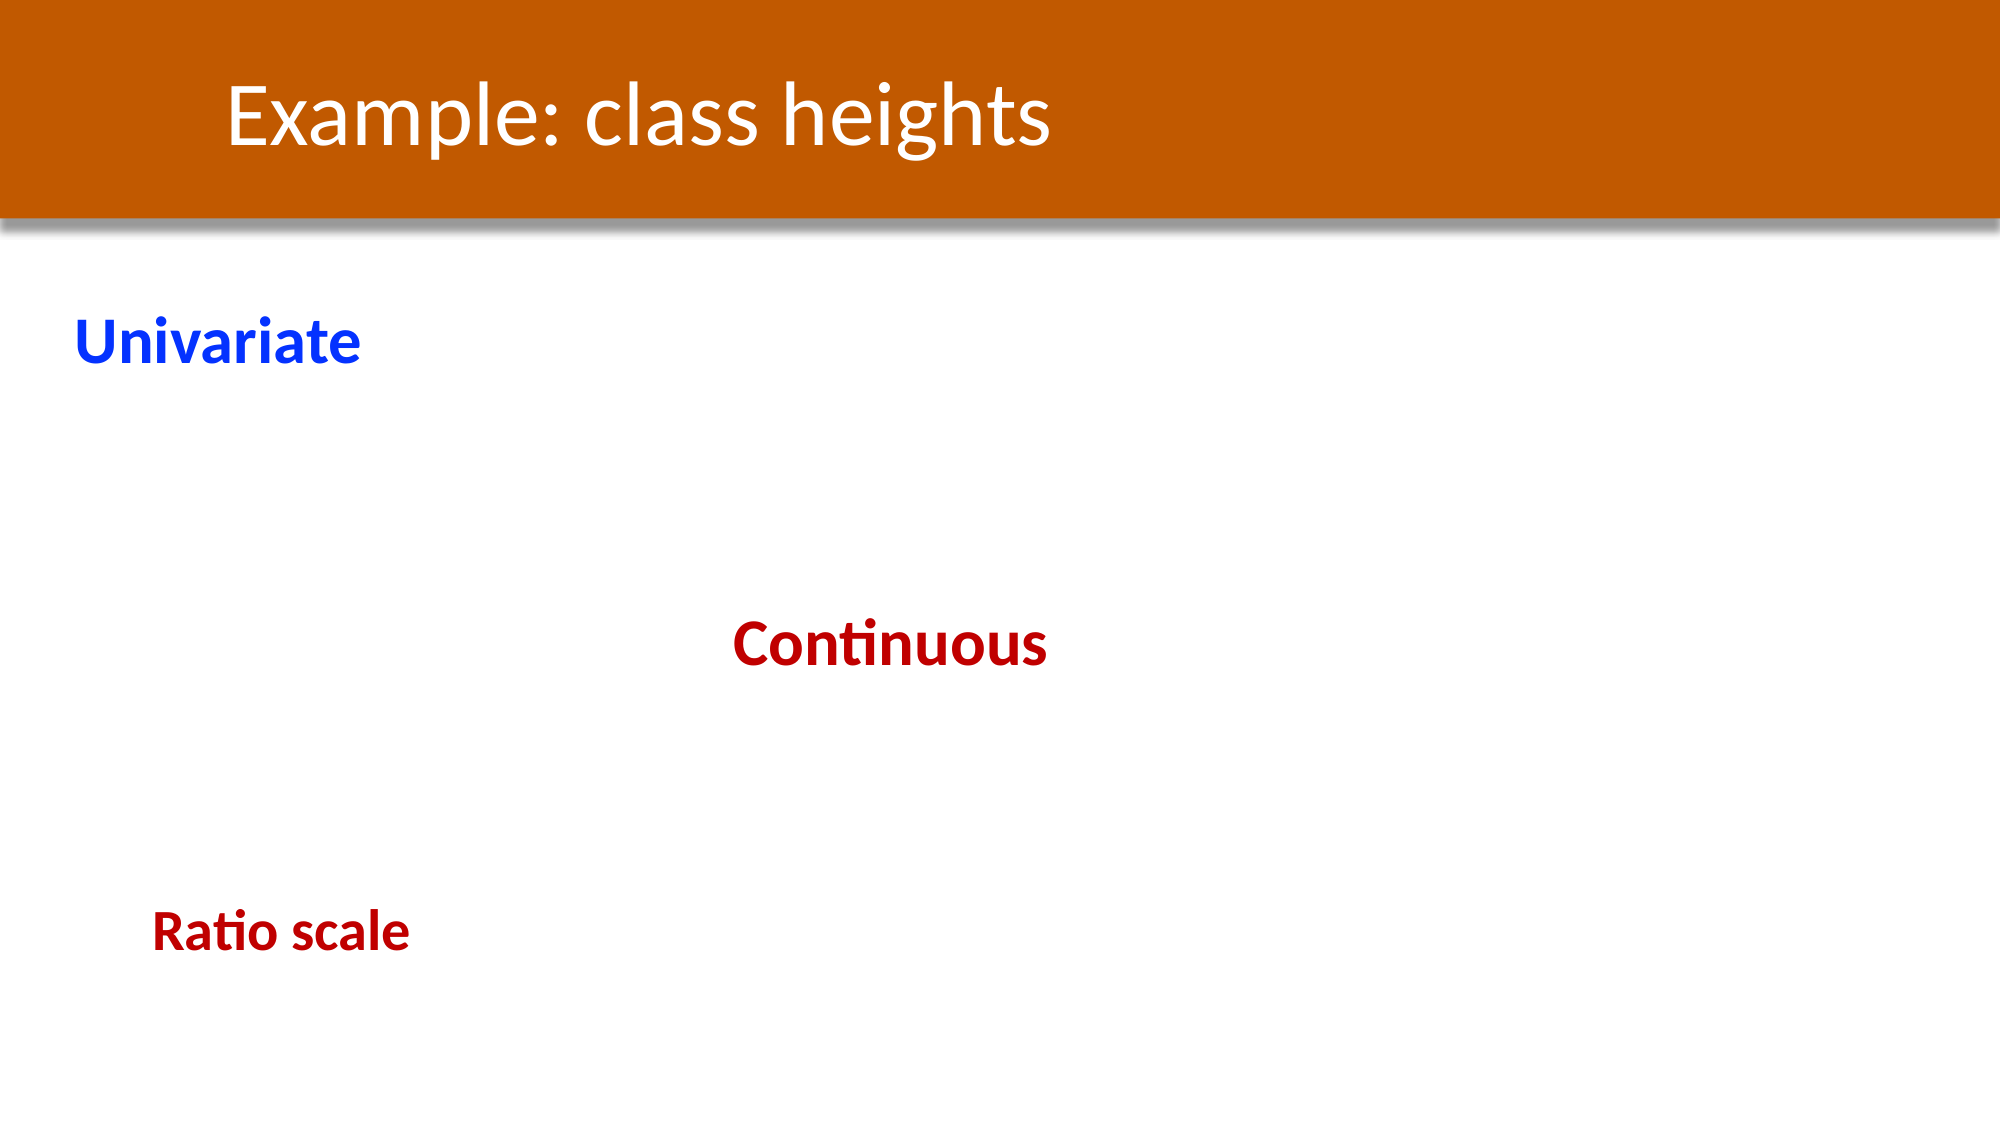

Example: class heights
Univariate
Continuous
Ratio scale